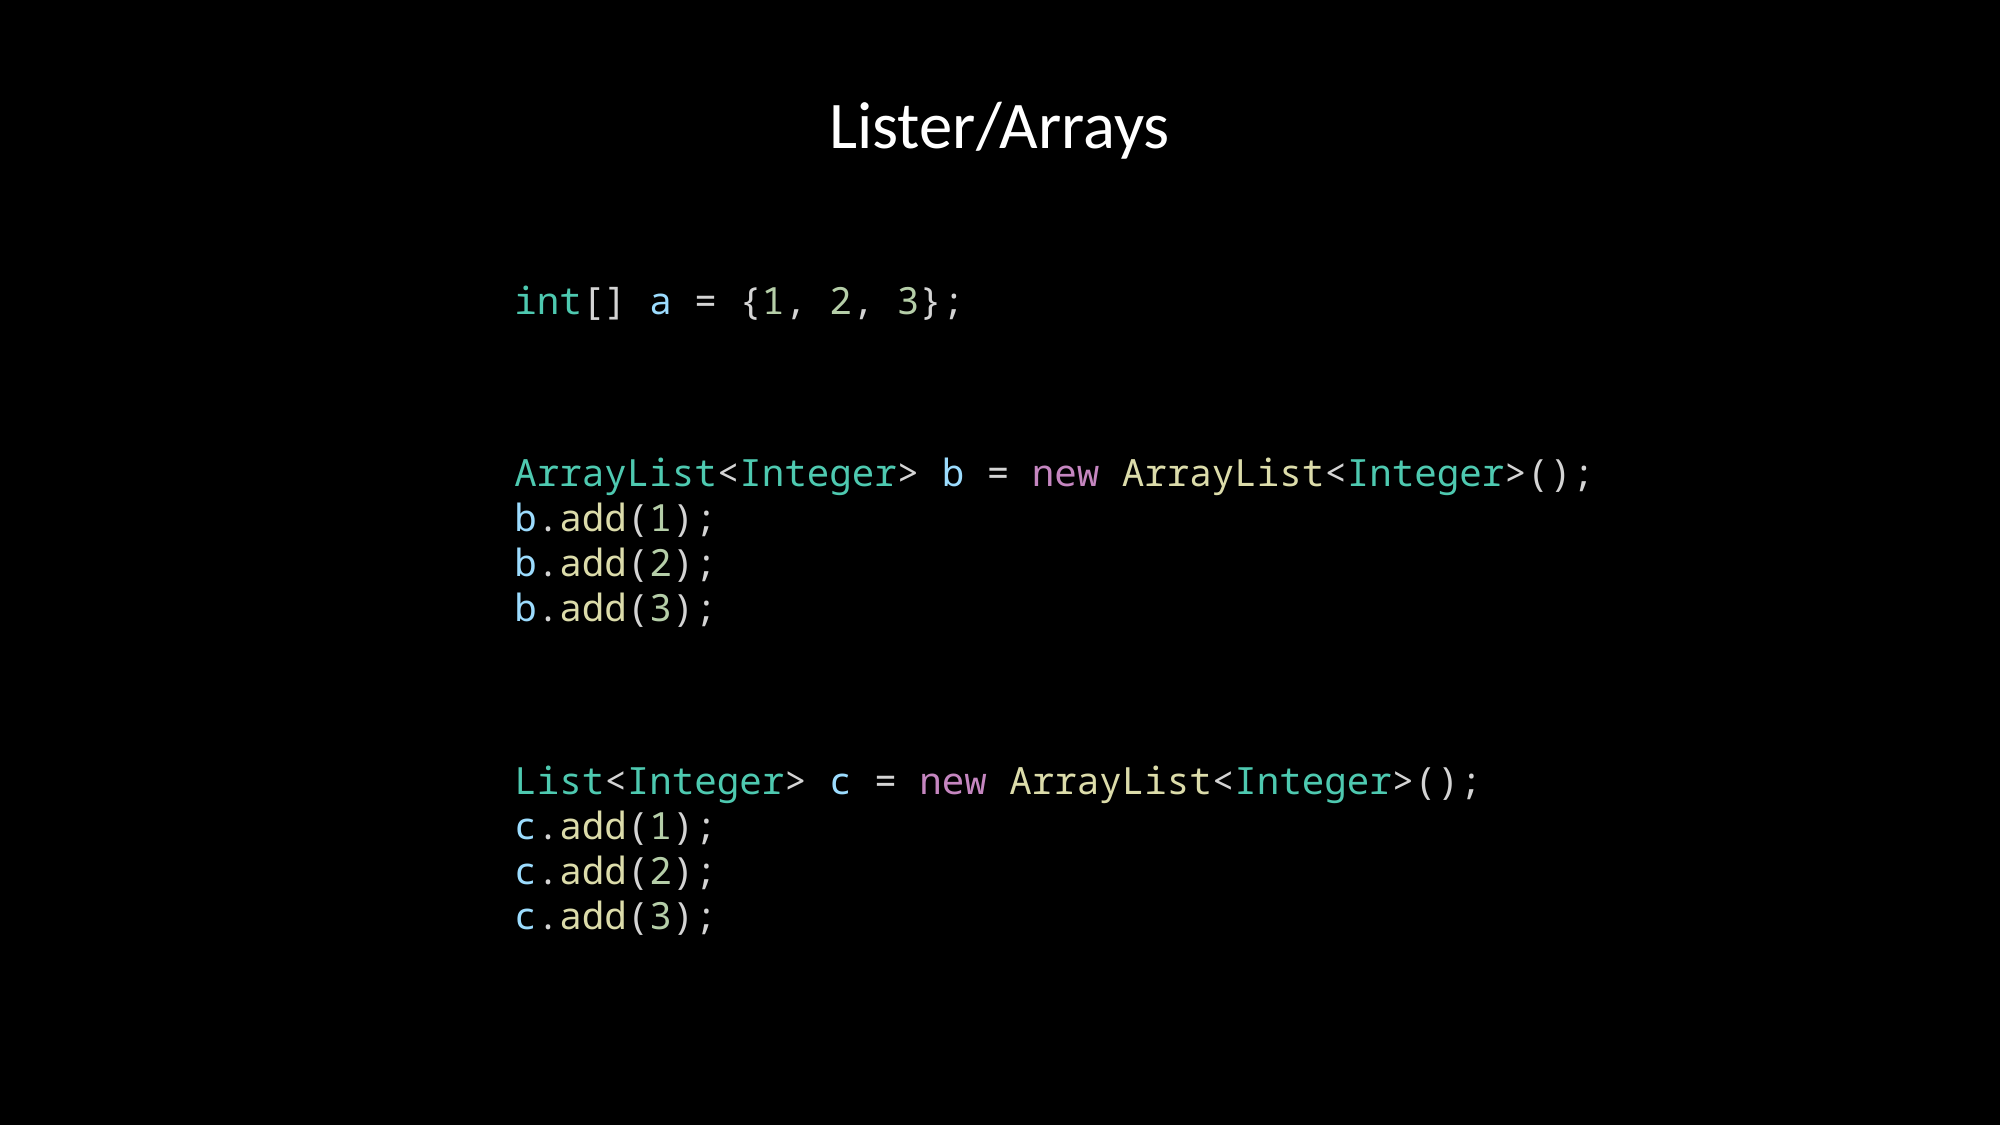

Lister/Arrays
int[] a = {1, 2, 3};
ArrayList<Integer> b = new ArrayList<Integer>();
b.add(1);
b.add(2);
b.add(3);
List<Integer> c = new ArrayList<Integer>();
c.add(1);
c.add(2);
c.add(3);